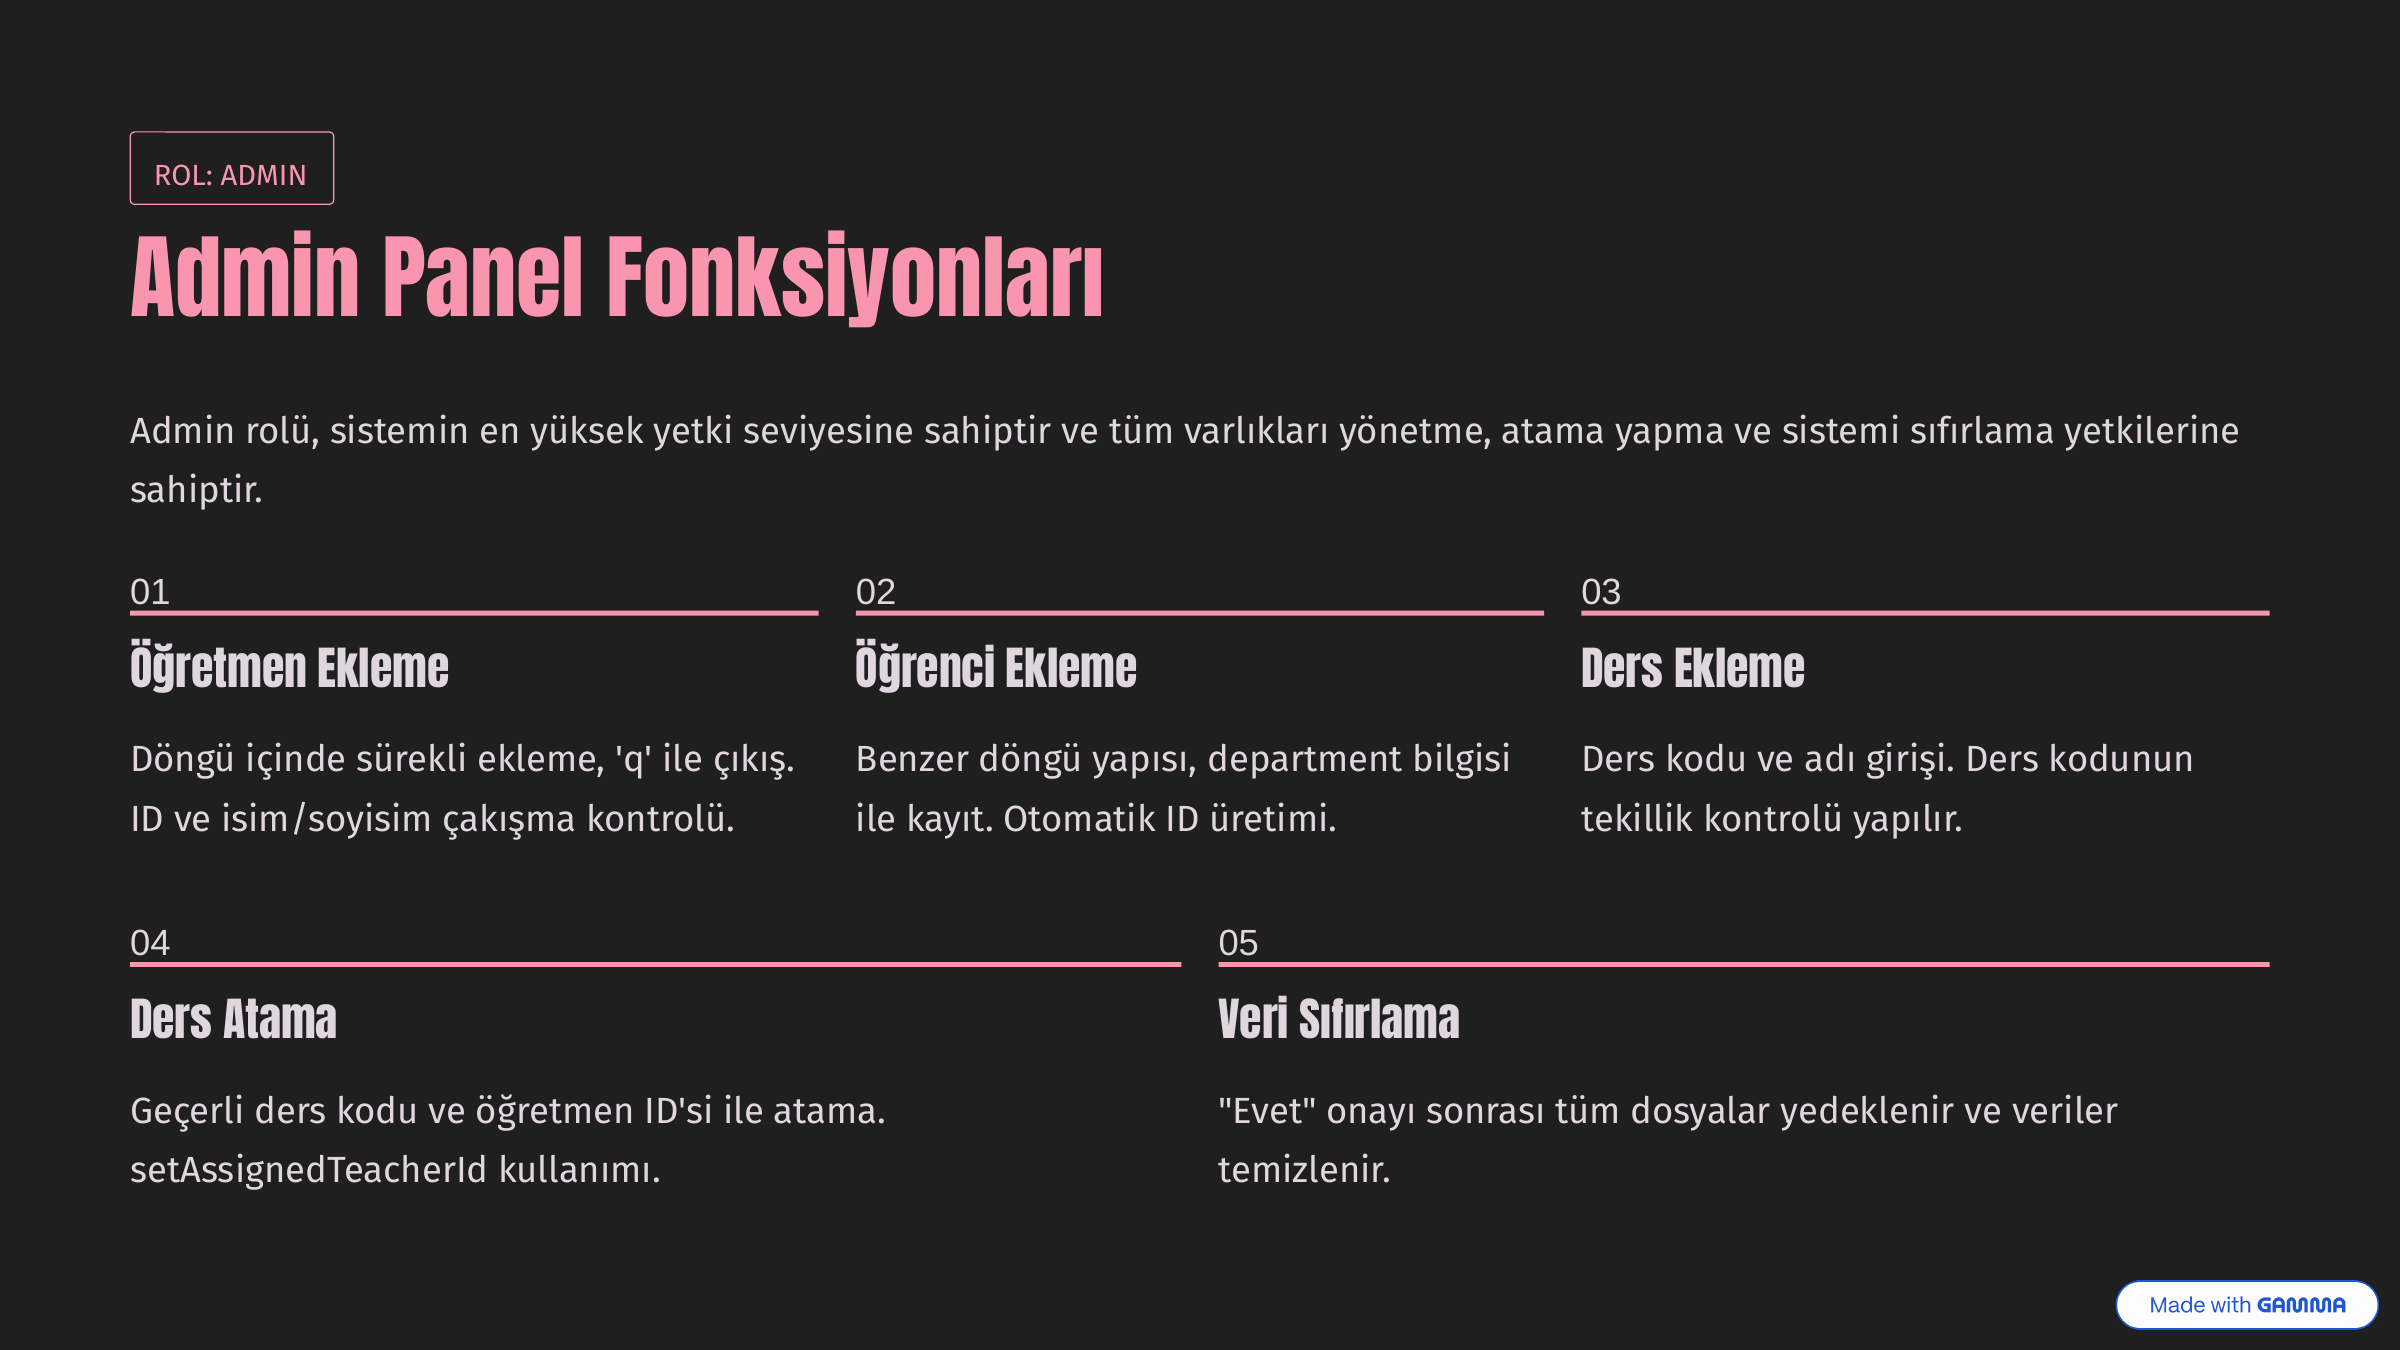

ROL: ADMIN
Admin Panel Fonksiyonları
Admin rolü, sistemin en yüksek yetki seviyesine sahiptir ve tüm varlıkları yönetme, atama yapma ve sistemi sıfırlama yetkilerine sahiptir.
01
02
03

Öğretmen Ekleme
Öğrenci Ekleme
Ders Ekleme
Döngü içinde sürekli ekleme, 'q' ile çıkış. ID ve isim/soyisim çakışma kontrolü.
Benzer döngü yapısı, department bilgisi ile kayıt. Otomatik ID üretimi.
Ders kodu ve adı girişi. Ders kodunun tekillik kontrolü yapılır.
04
05

Ders Atama
Veri Sıfırlama
Geçerli ders kodu ve öğretmen ID'si ile atama. setAssignedTeacherId kullanımı.
"Evet" onayı sonrası tüm dosyalar yedeklenir ve veriler temizlenir.